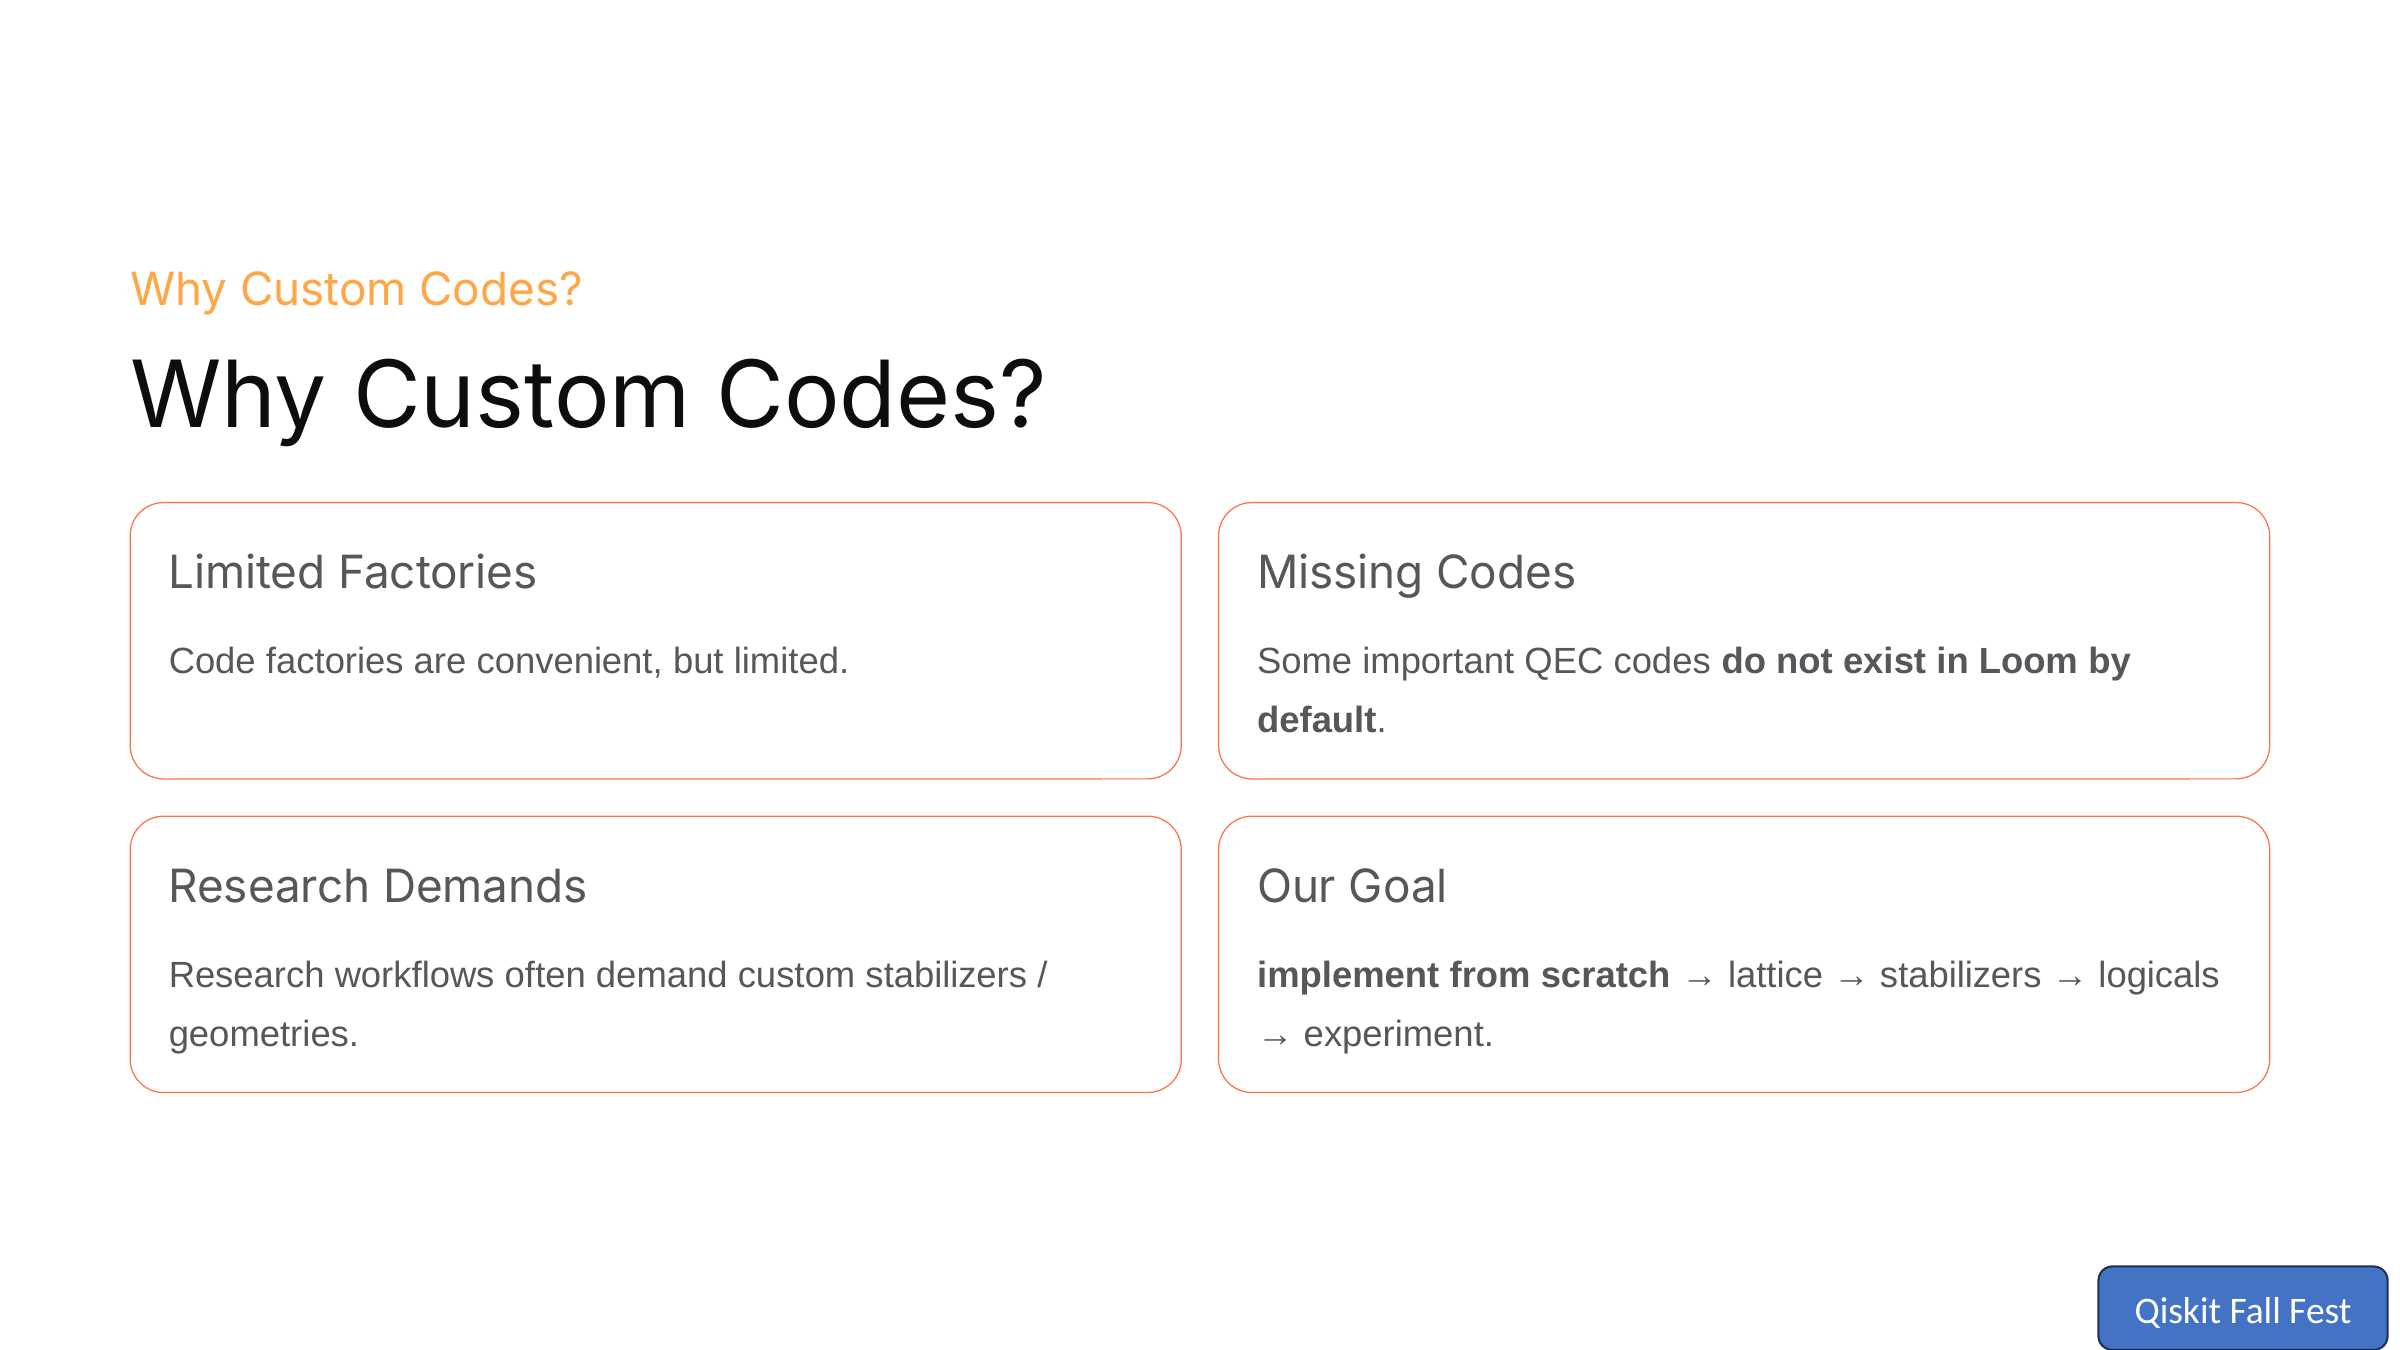

Why Custom Codes?
Why Custom Codes?

Limited Factories
Missing Codes
Code factories are convenient, but limited.
Some important QEC codes do not exist in Loom by default.

Research Demands
Our Goal
Research workflows often demand custom stabilizers / geometries.
implement from scratch → lattice → stabilizers → logicals → experiment.
Qiskit Fall Fest